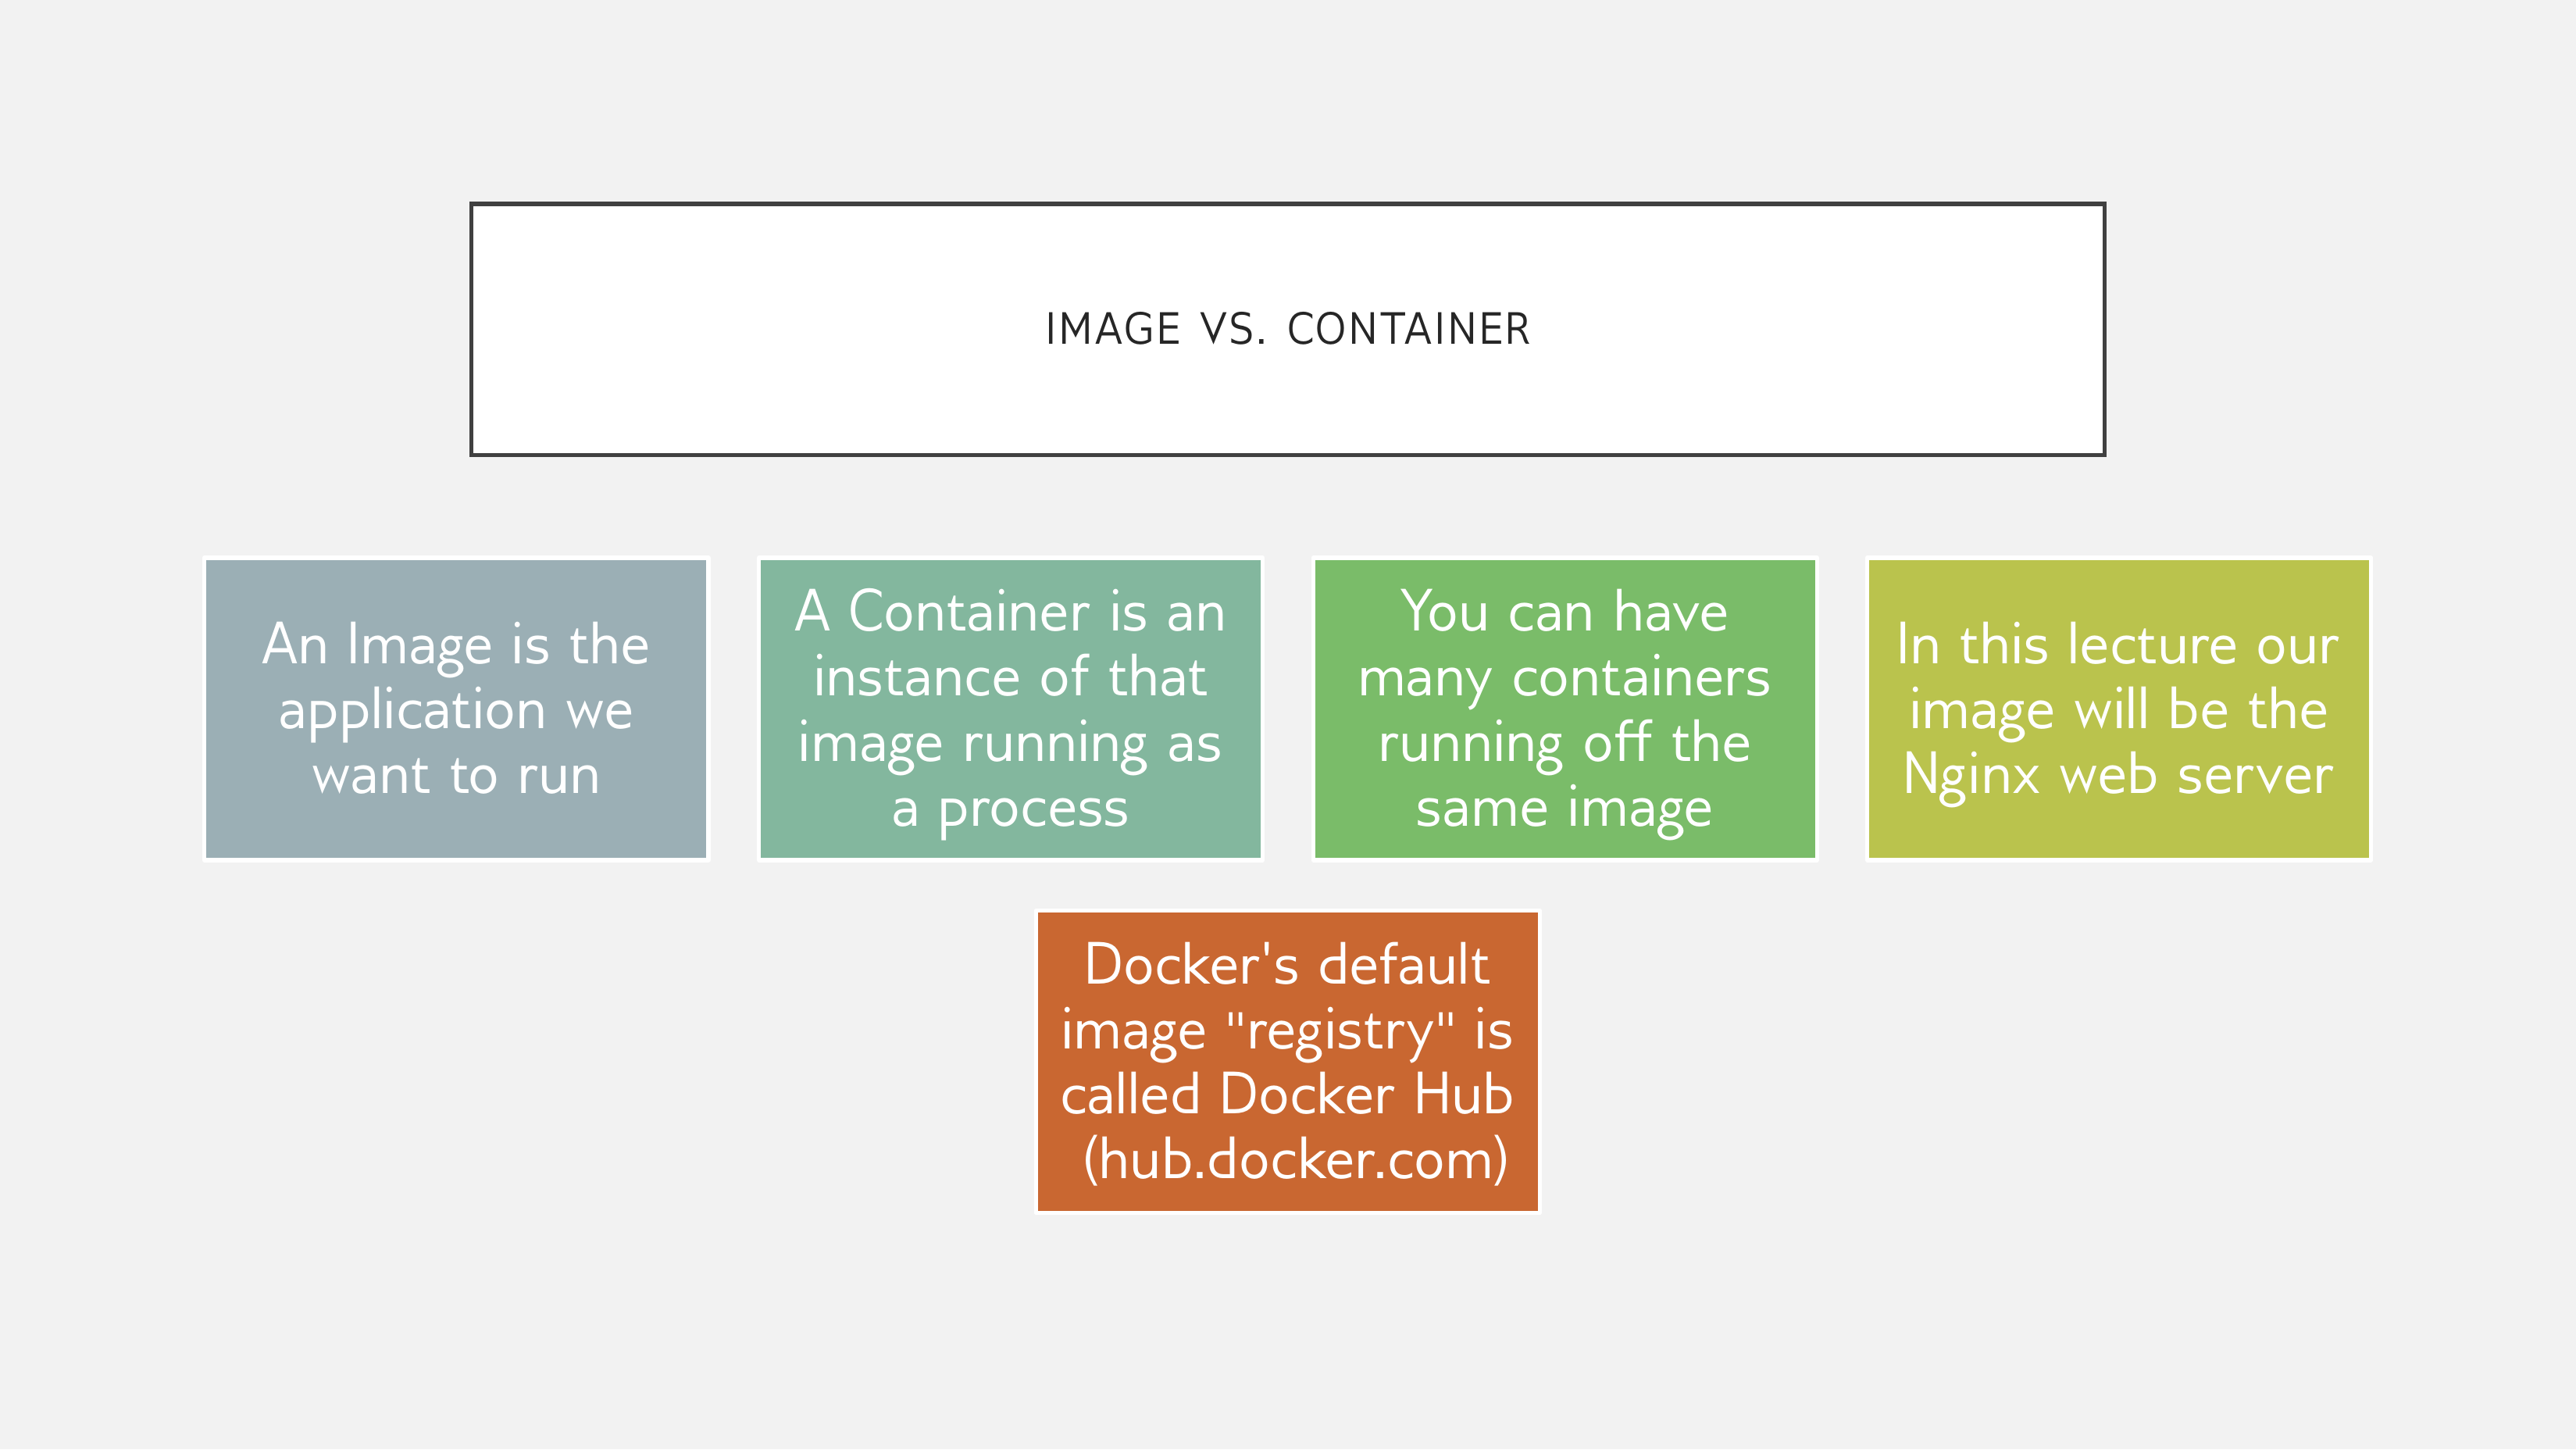

Image vs. Container
An Image is the application we want to run
A Container is an instance of that image running as a process
You can have many containers running off the same image
In this lecture our image will be the Nginx web server
Docker's default image "registry" is called Docker Hub  (hub.docker.com)